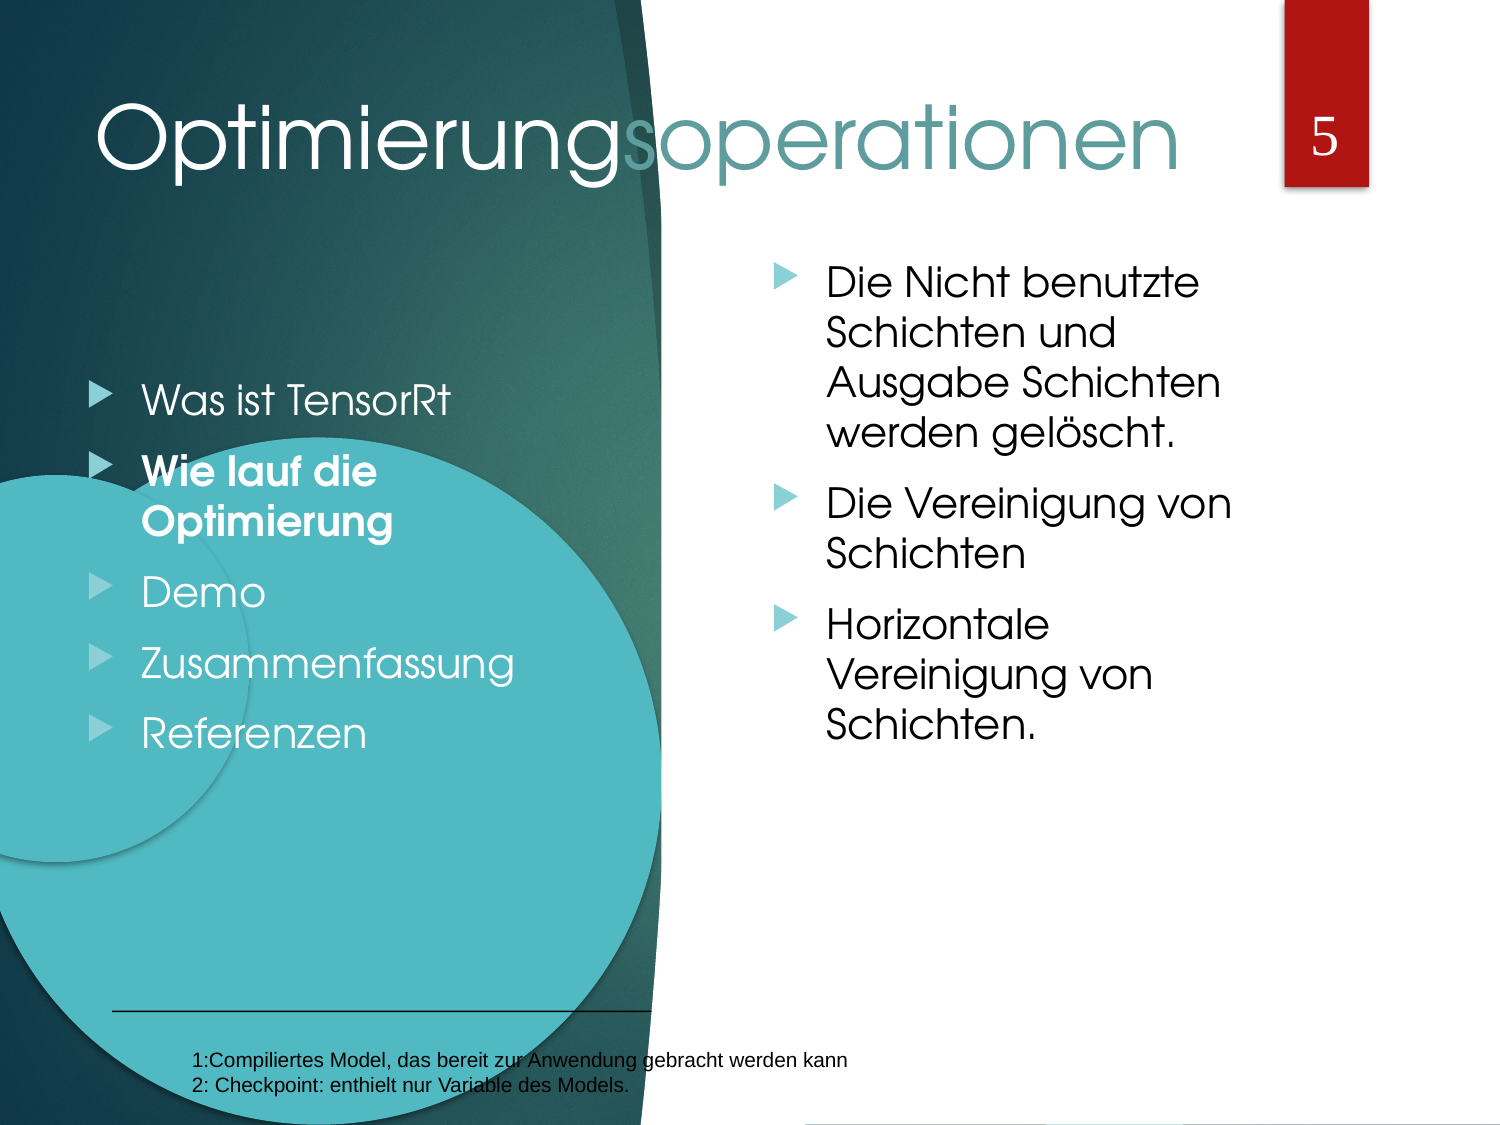

5
Optimierungsoperationen
Die Nicht benutzte Schichten und Ausgabe Schichten werden gelöscht.
Die Vereinigung von Schichten
Horizontale Vereinigung von Schichten.
Was ist TensorRt
Wie lauf die Optimierung
Demo
Zusammenfassung
Referenzen

1:Compiliertes Model, das bereit zur Anwendung gebracht werden kann
2: Checkpoint: enthielt nur Variable des Models.